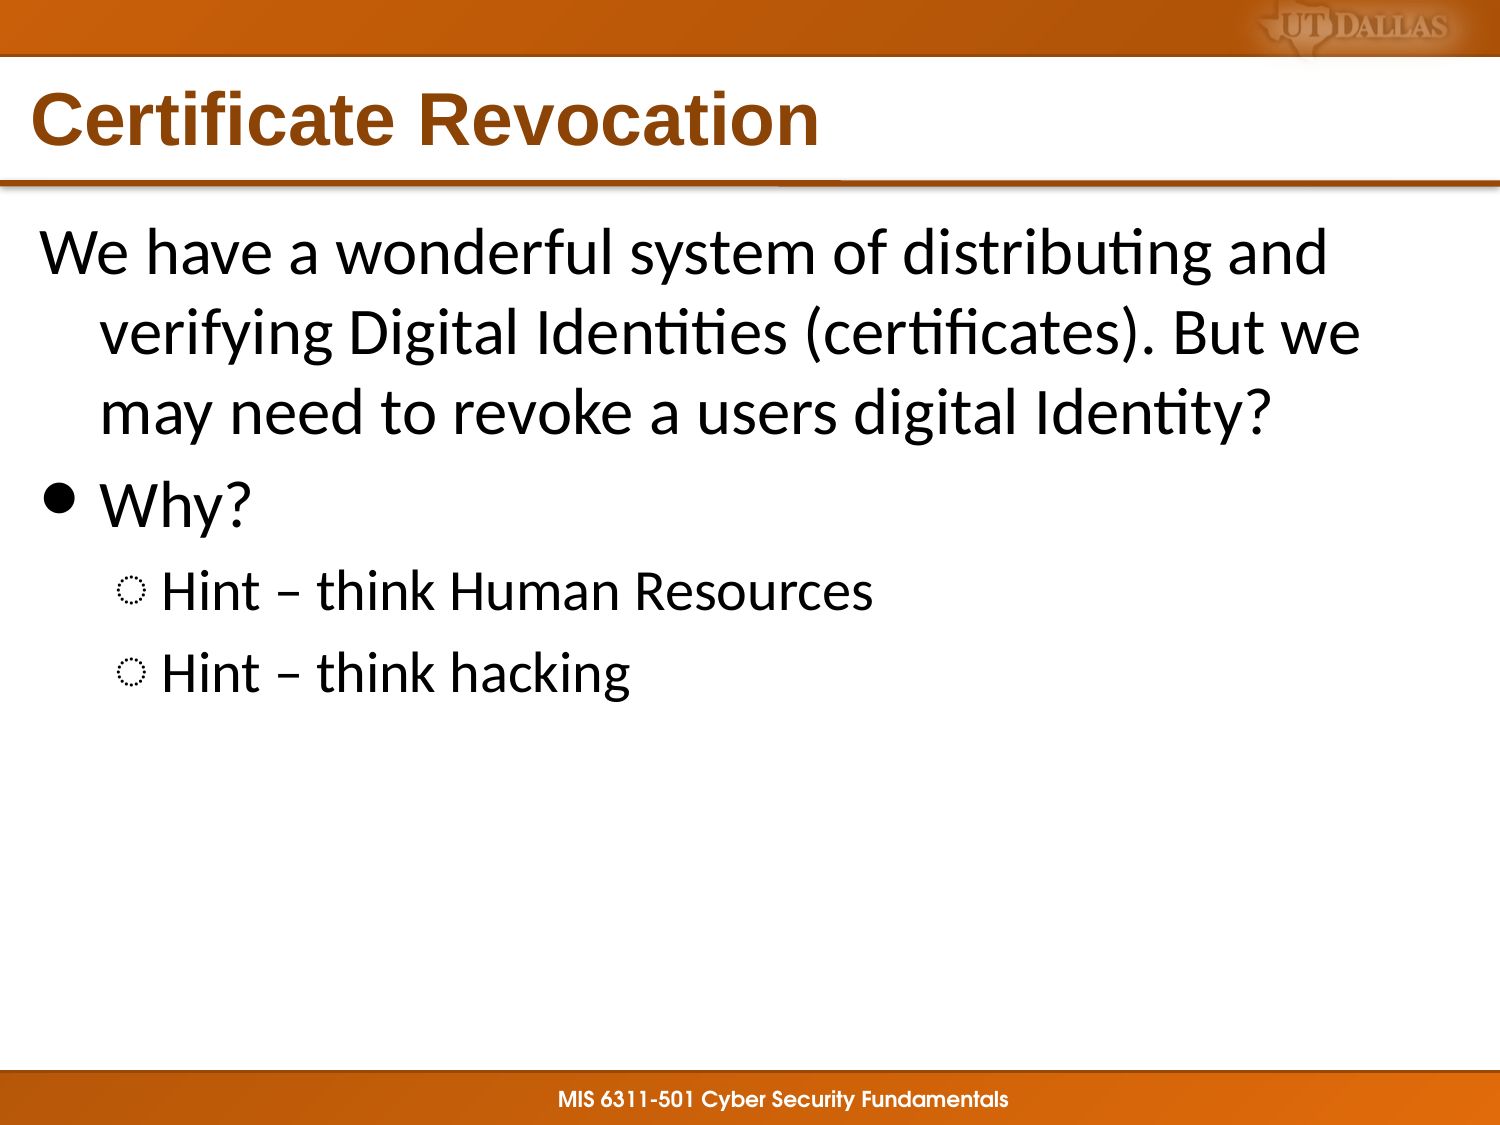

# Certificate Revocation
We have a wonderful system of distributing and verifying Digital Identities (certificates). But we may need to revoke a users digital Identity?
Why?
Hint – think Human Resources
Hint – think hacking